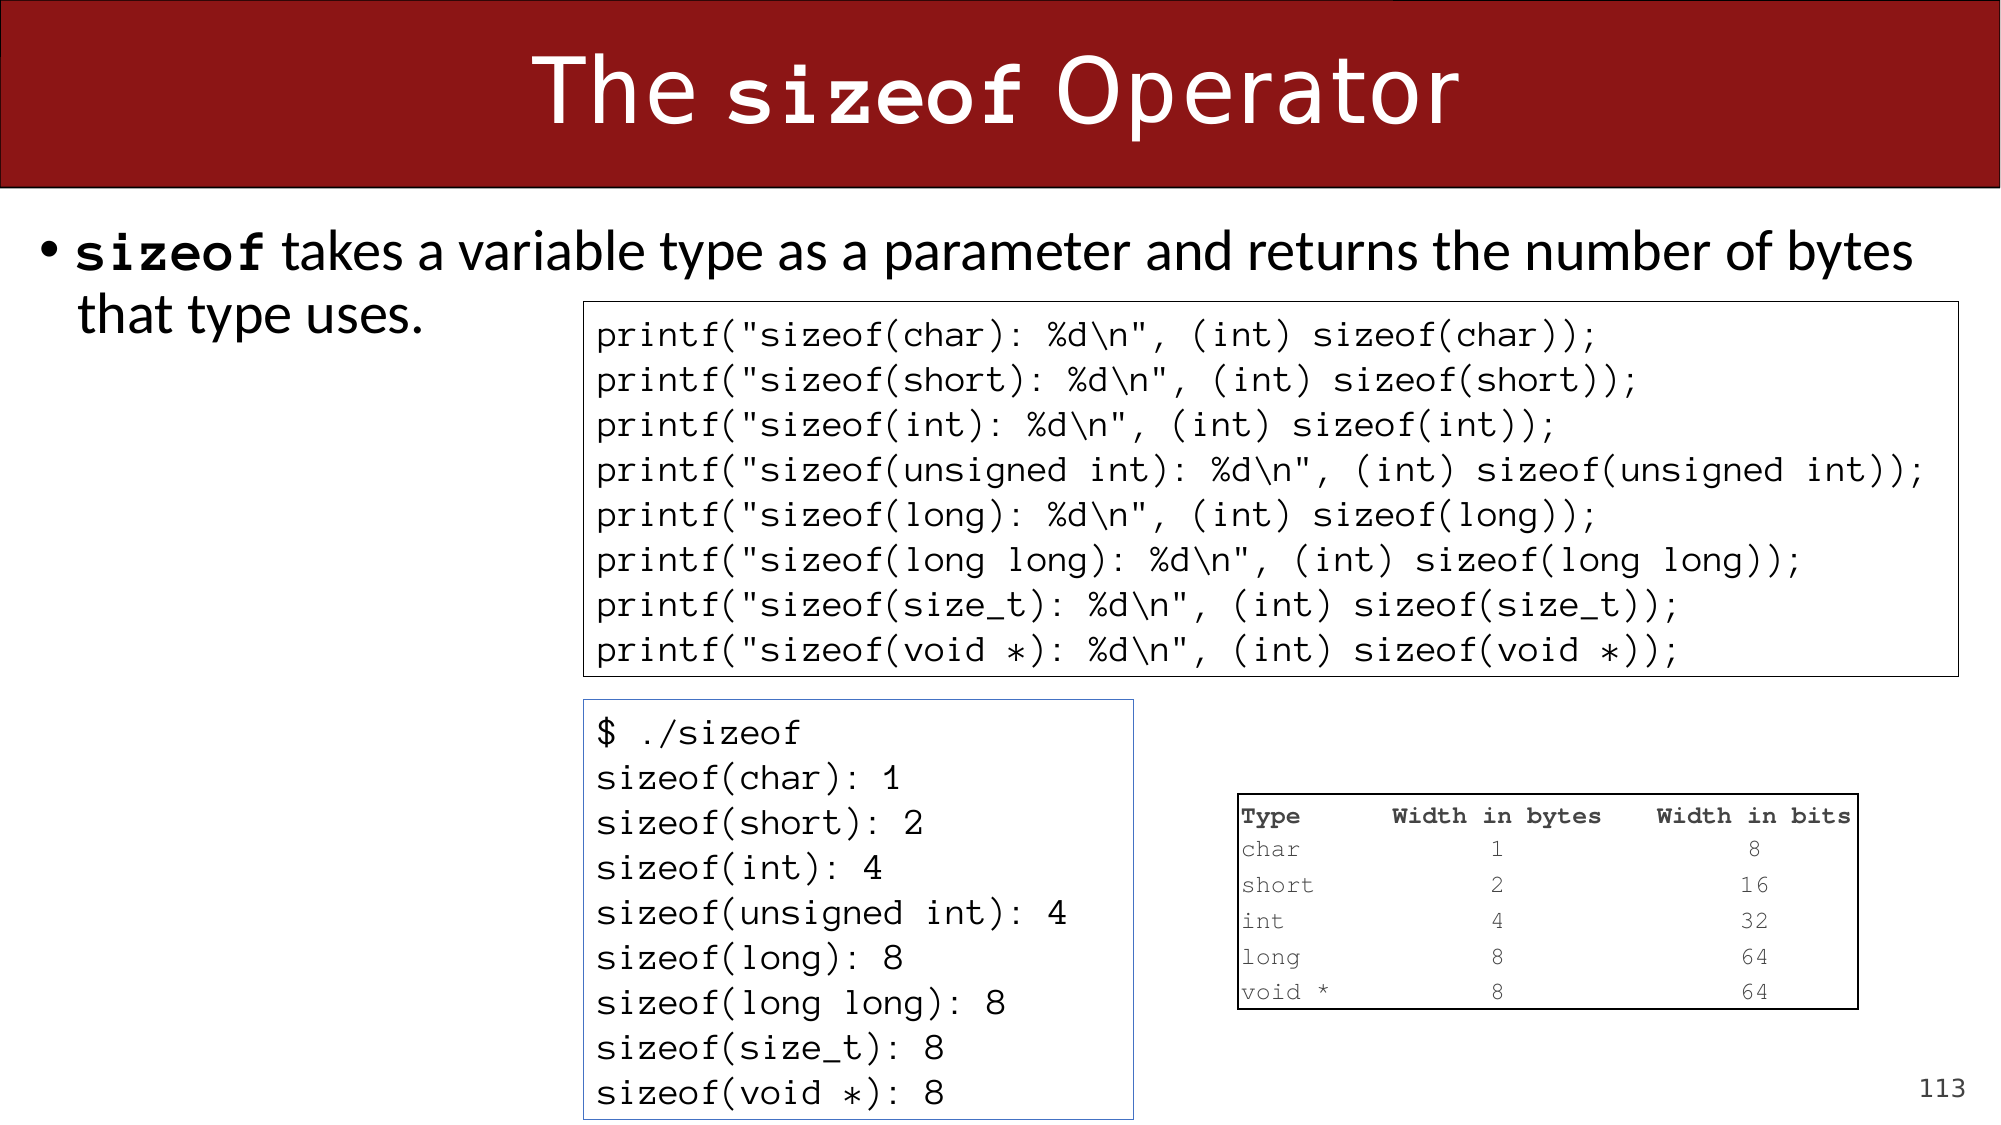

# The sizeof Operator
sizeof takes a variable type as a parameter and returns the number of bytes that type uses.

printf("sizeof(char): %d\n", (int) sizeof(char));
printf("sizeof(short): %d\n", (int) sizeof(short));
printf("sizeof(int): %d\n", (int) sizeof(int));
printf("sizeof(unsigned int): %d\n", (int) sizeof(unsigned int));
printf("sizeof(long): %d\n", (int) sizeof(long));
printf("sizeof(long long): %d\n", (int) sizeof(long long));
printf("sizeof(size_t): %d\n", (int) sizeof(size_t));
printf("sizeof(void *): %d\n", (int) sizeof(void *));
$ ./sizeof
sizeof(char): 1
sizeof(short): 2
sizeof(int): 4
sizeof(unsigned int): 4
sizeof(long): 8
sizeof(long long): 8
sizeof(size_t): 8
sizeof(void *): 8
| Type | Width in bytes | Width in bits |
| --- | --- | --- |
| char | 1 | 8 |
| short | 2 | 16 |
| int | 4 | 32 |
| long | 8 | 64 |
| void \* | 8 | 64 |